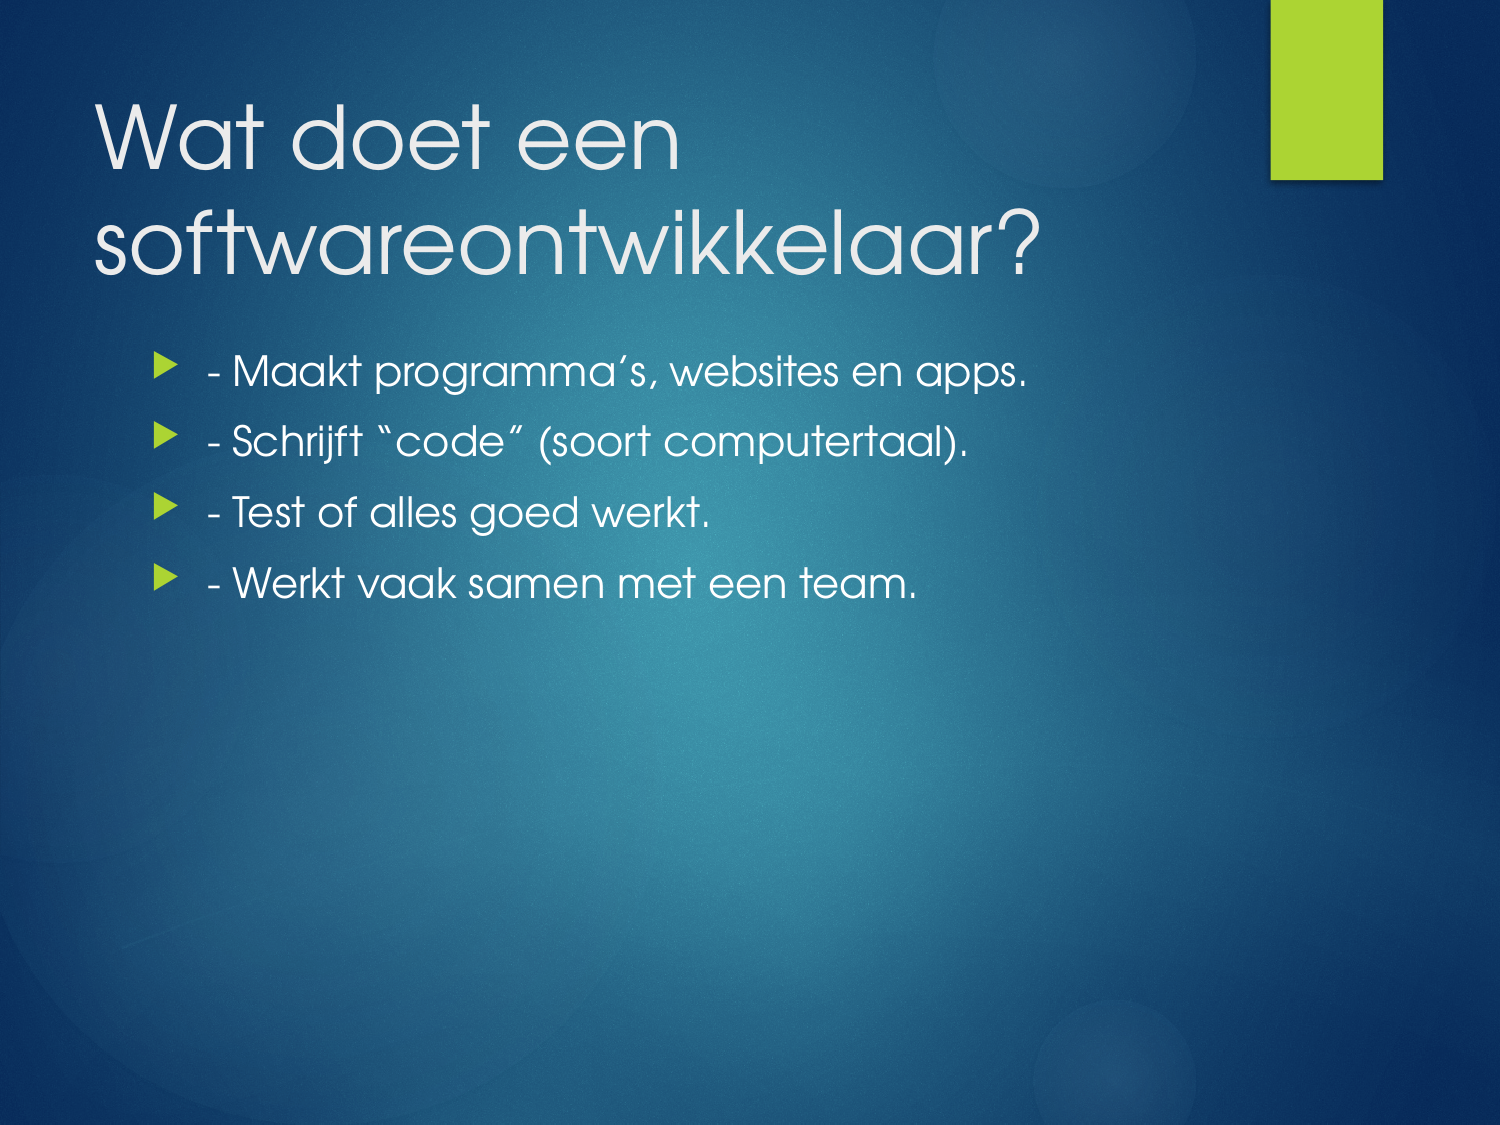

# Wat doet een softwareontwikkelaar?
- Maakt programma’s, websites en apps.
- Schrijft “code” (soort computertaal).
- Test of alles goed werkt.
- Werkt vaak samen met een team.